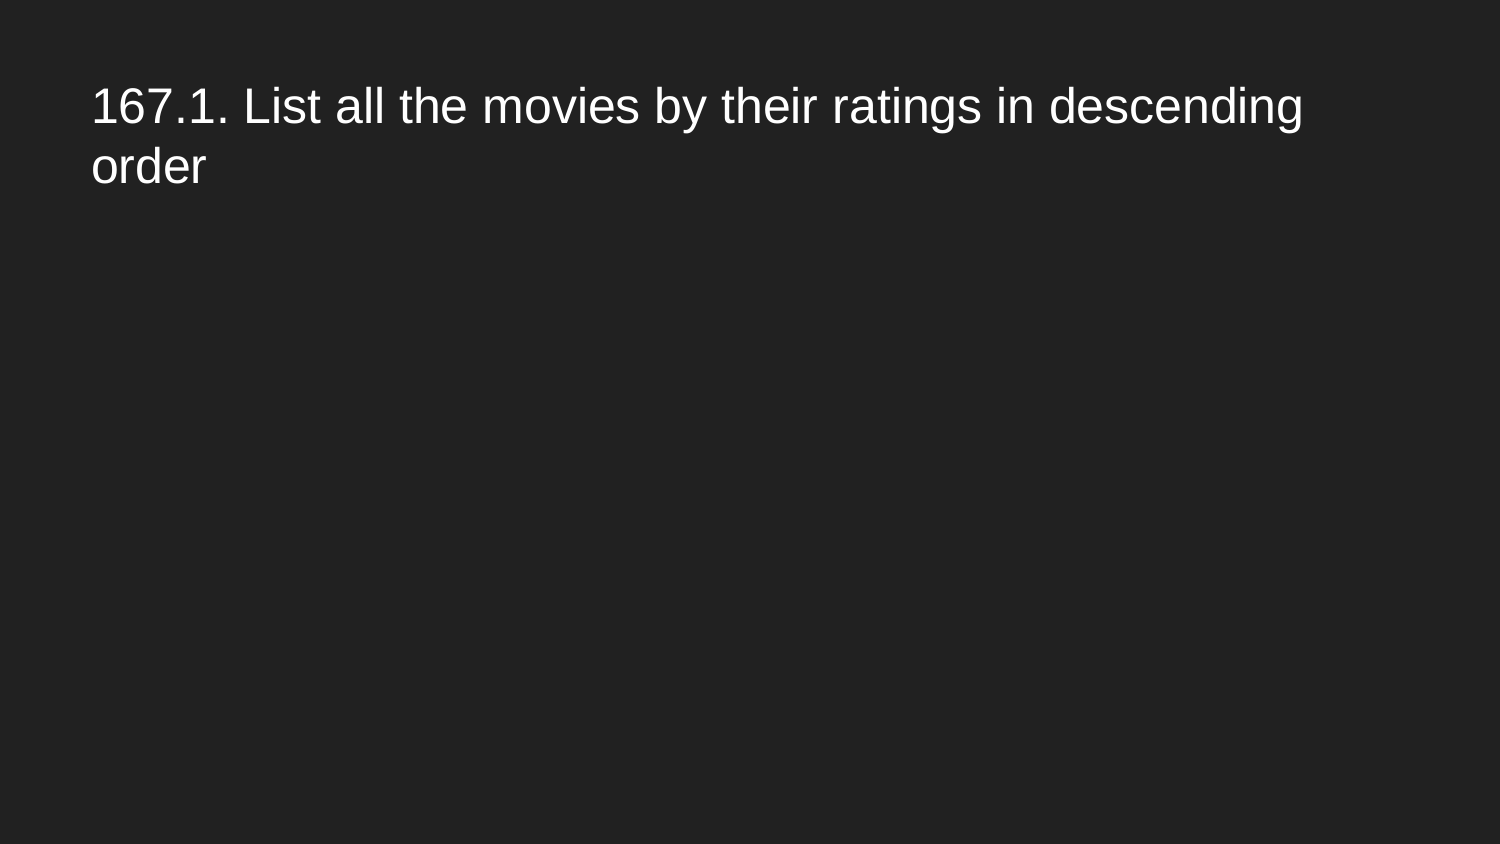

# 167.1. List all the movies by their ratings in descending order